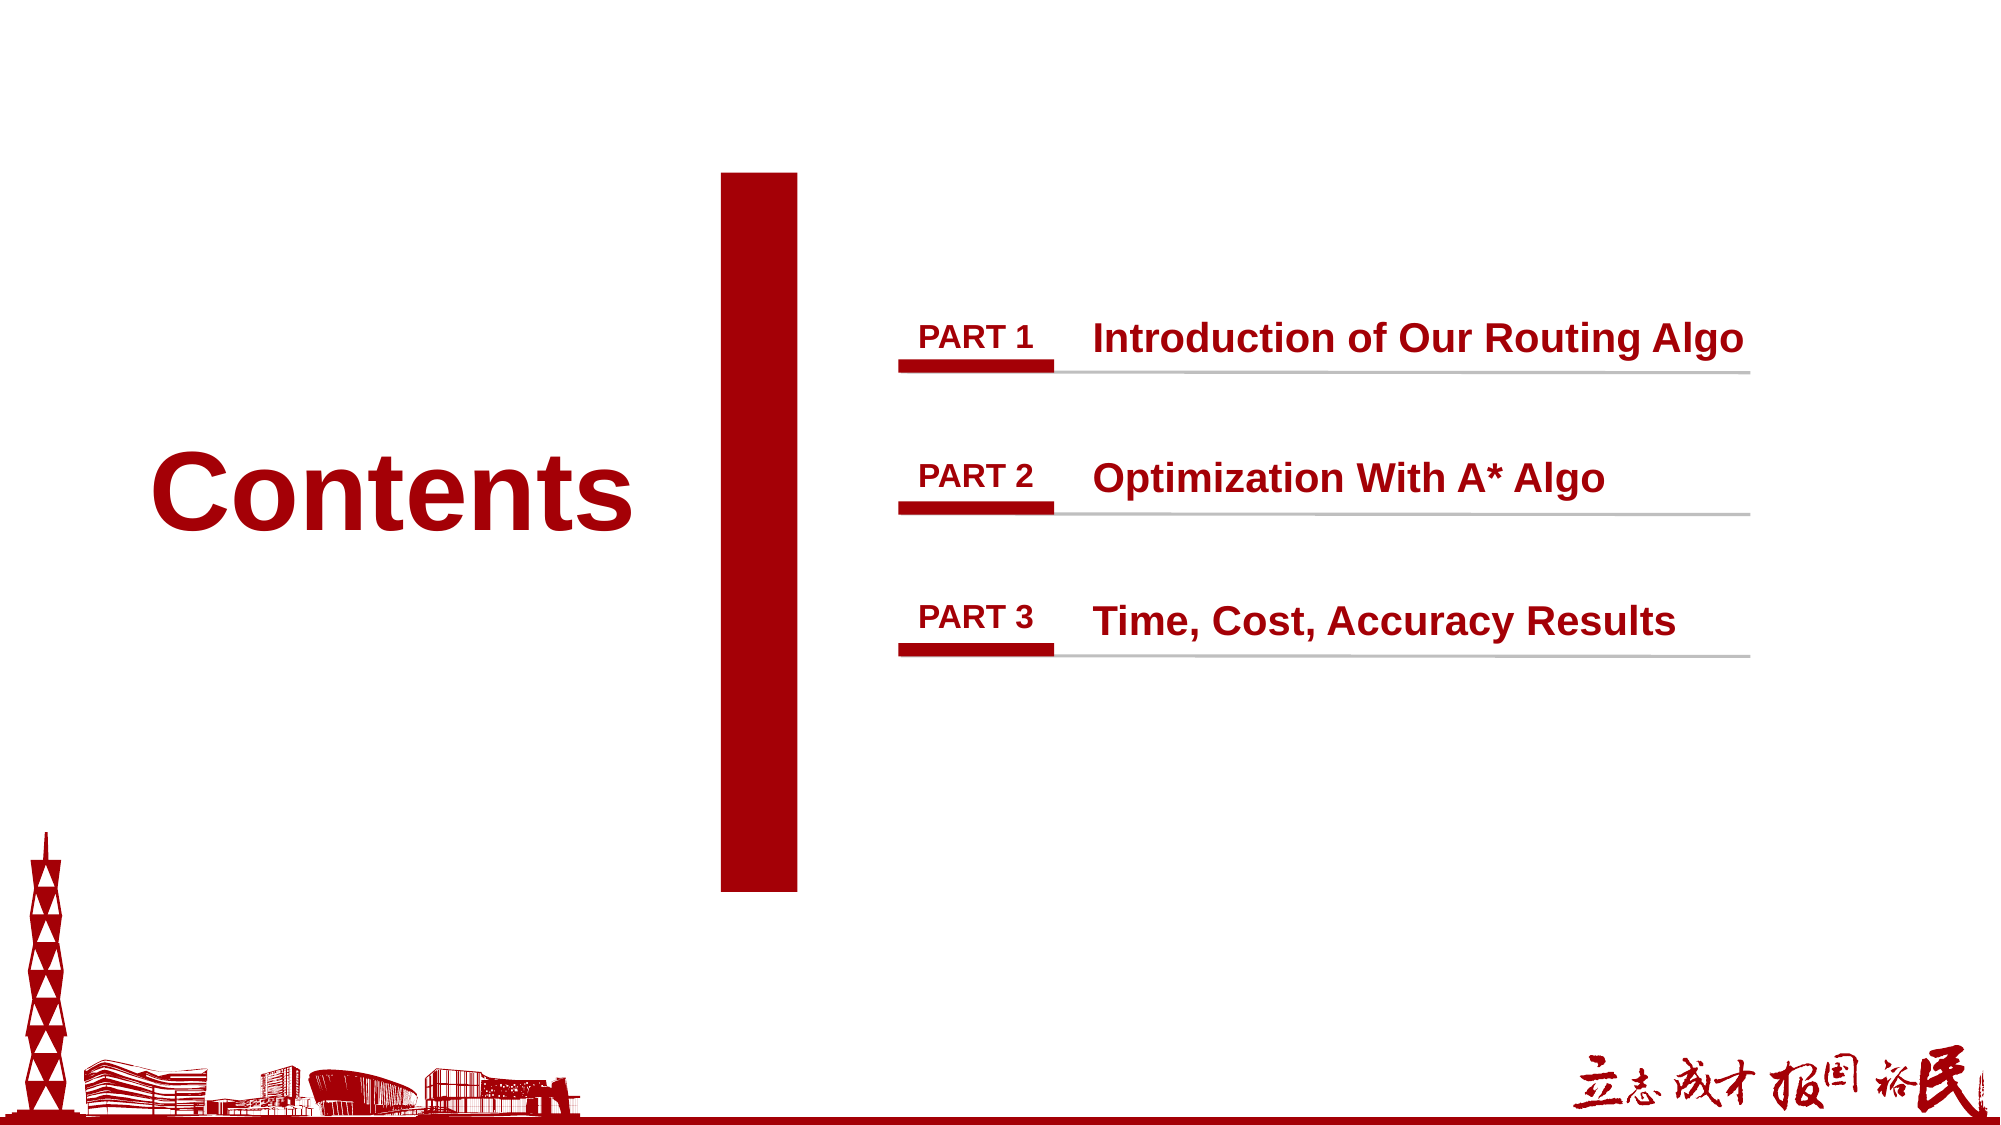

Introduction of Our Routing Algo
PART 1

Contents
Optimization With A* Algo
PART 2

Time, Cost, Accuracy Results
PART 3